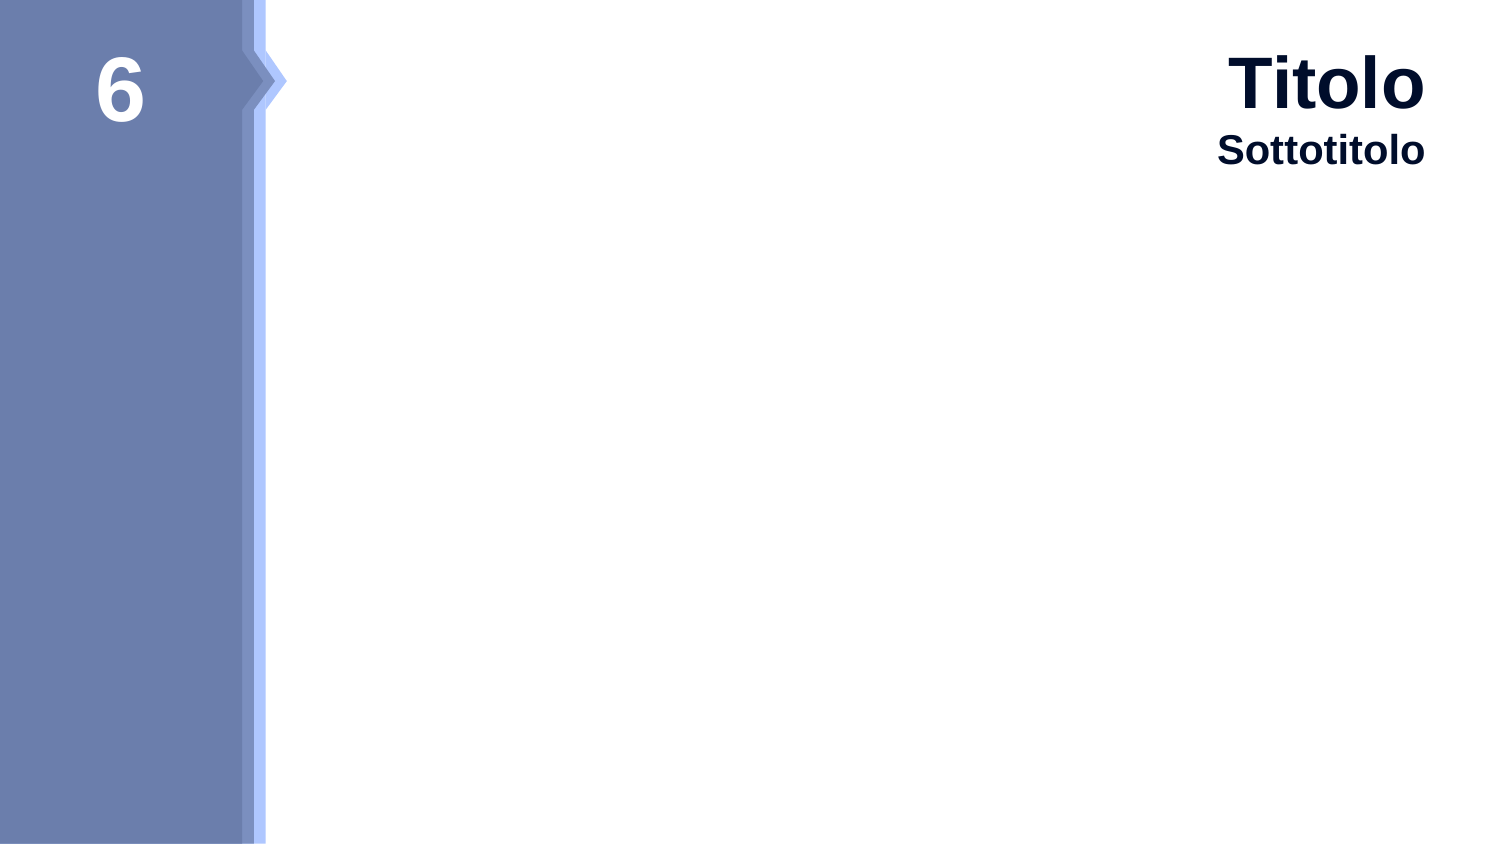

8

7

6

5

# Titolo Sottotitolo
OS_WLLS_I
One Step
TS_WLLS_I
Two Step